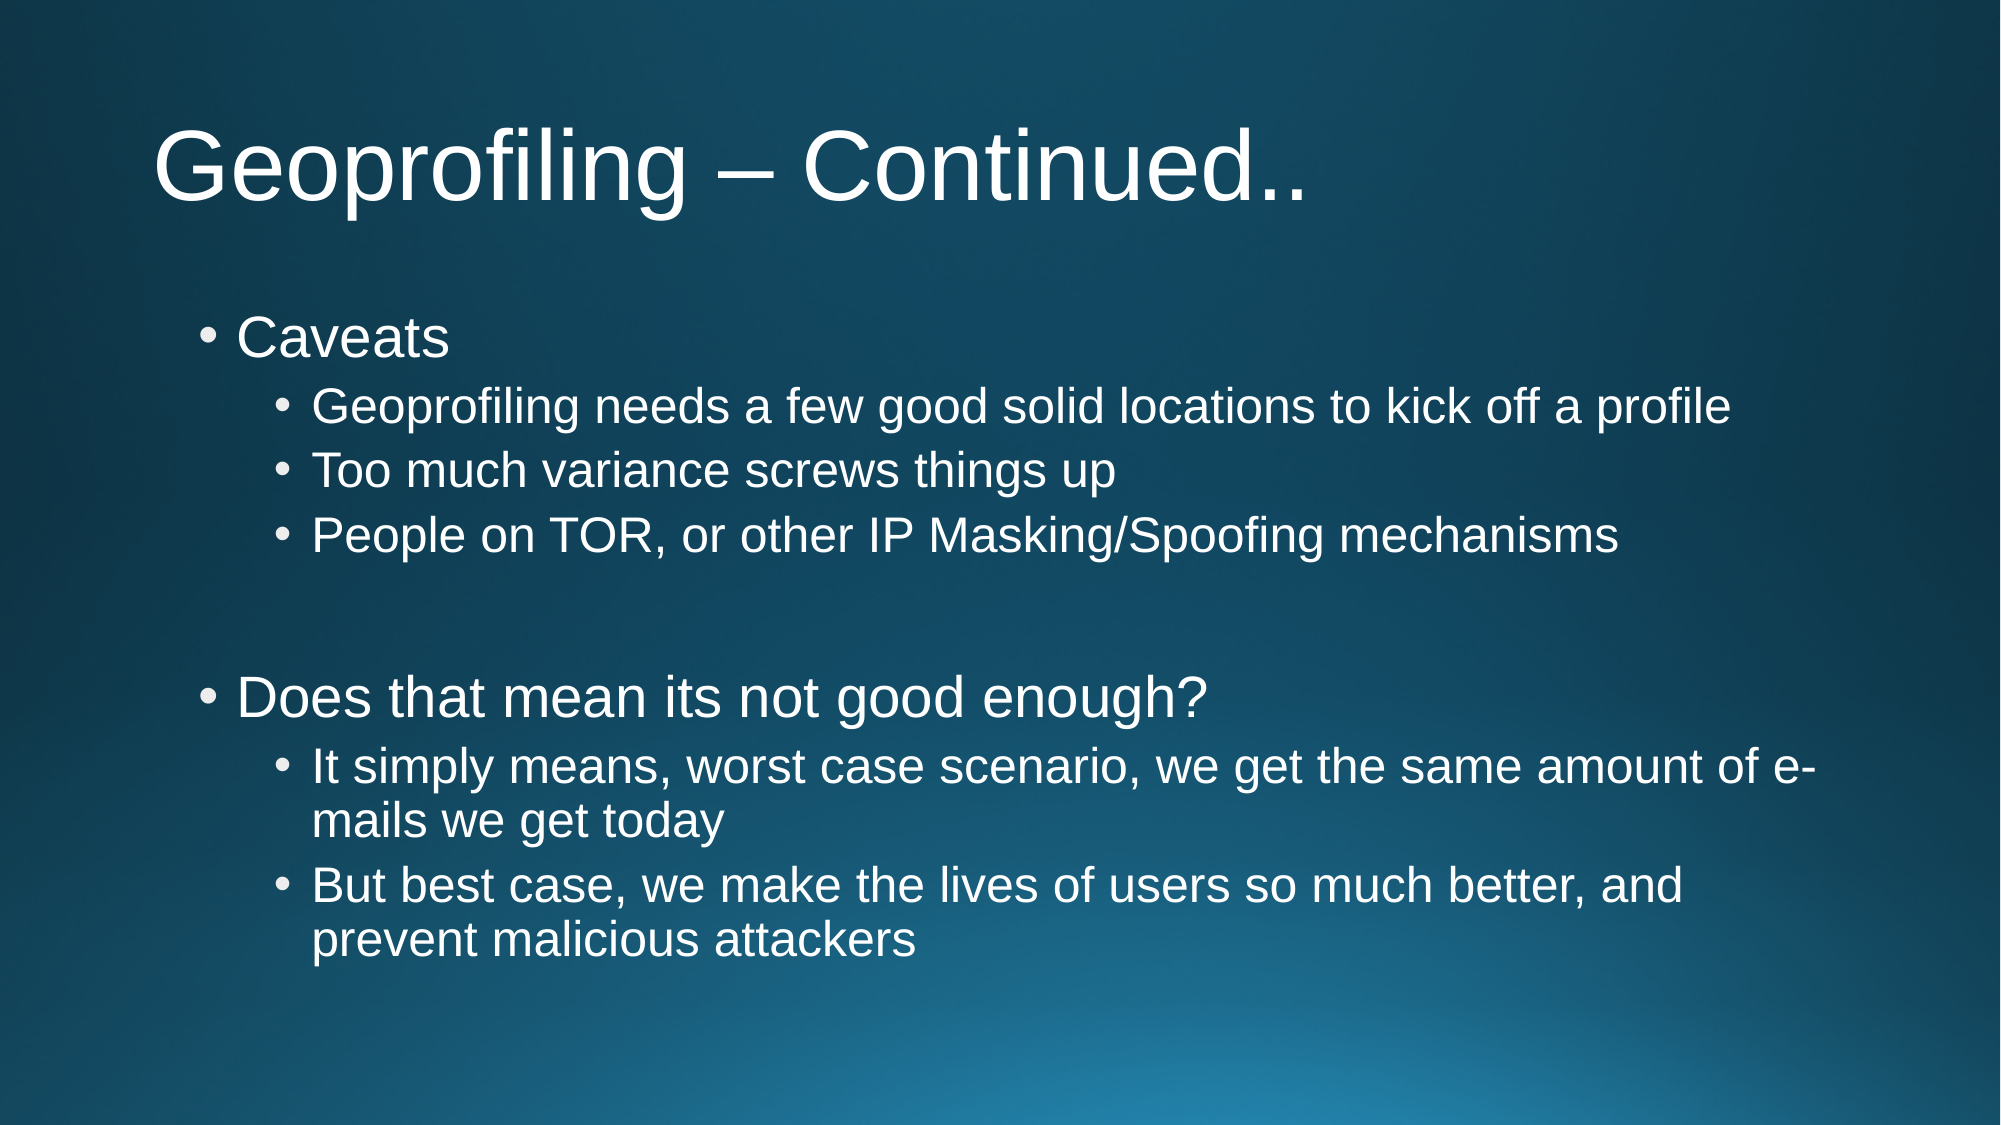

# Geoprofiling – Continued..
Caveats
Geoprofiling needs a few good solid locations to kick off a profile
Too much variance screws things up
People on TOR, or other IP Masking/Spoofing mechanisms

Does that mean its not good enough?
It simply means, worst case scenario, we get the same amount of e-mails we get today
But best case, we make the lives of users so much better, and prevent malicious attackers